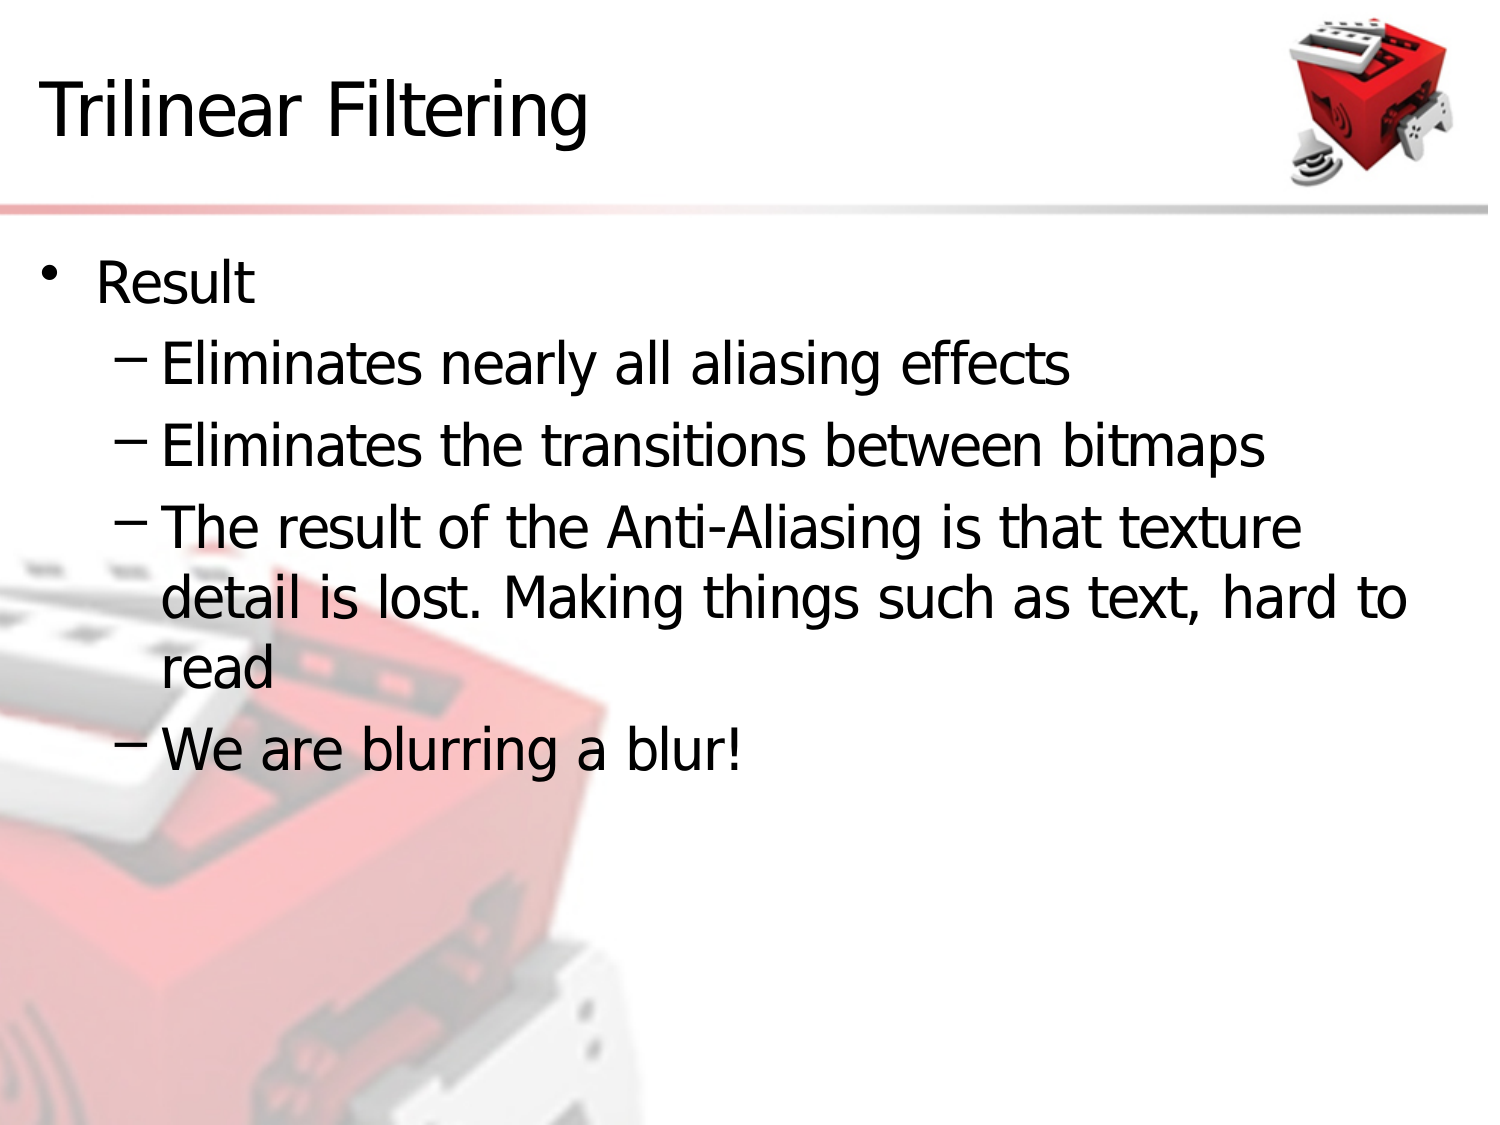

# Trilinear Filtering
Result
Eliminates nearly all aliasing effects
Eliminates the transitions between bitmaps
The result of the Anti-Aliasing is that texture detail is lost. Making things such as text, hard to read
We are blurring a blur!